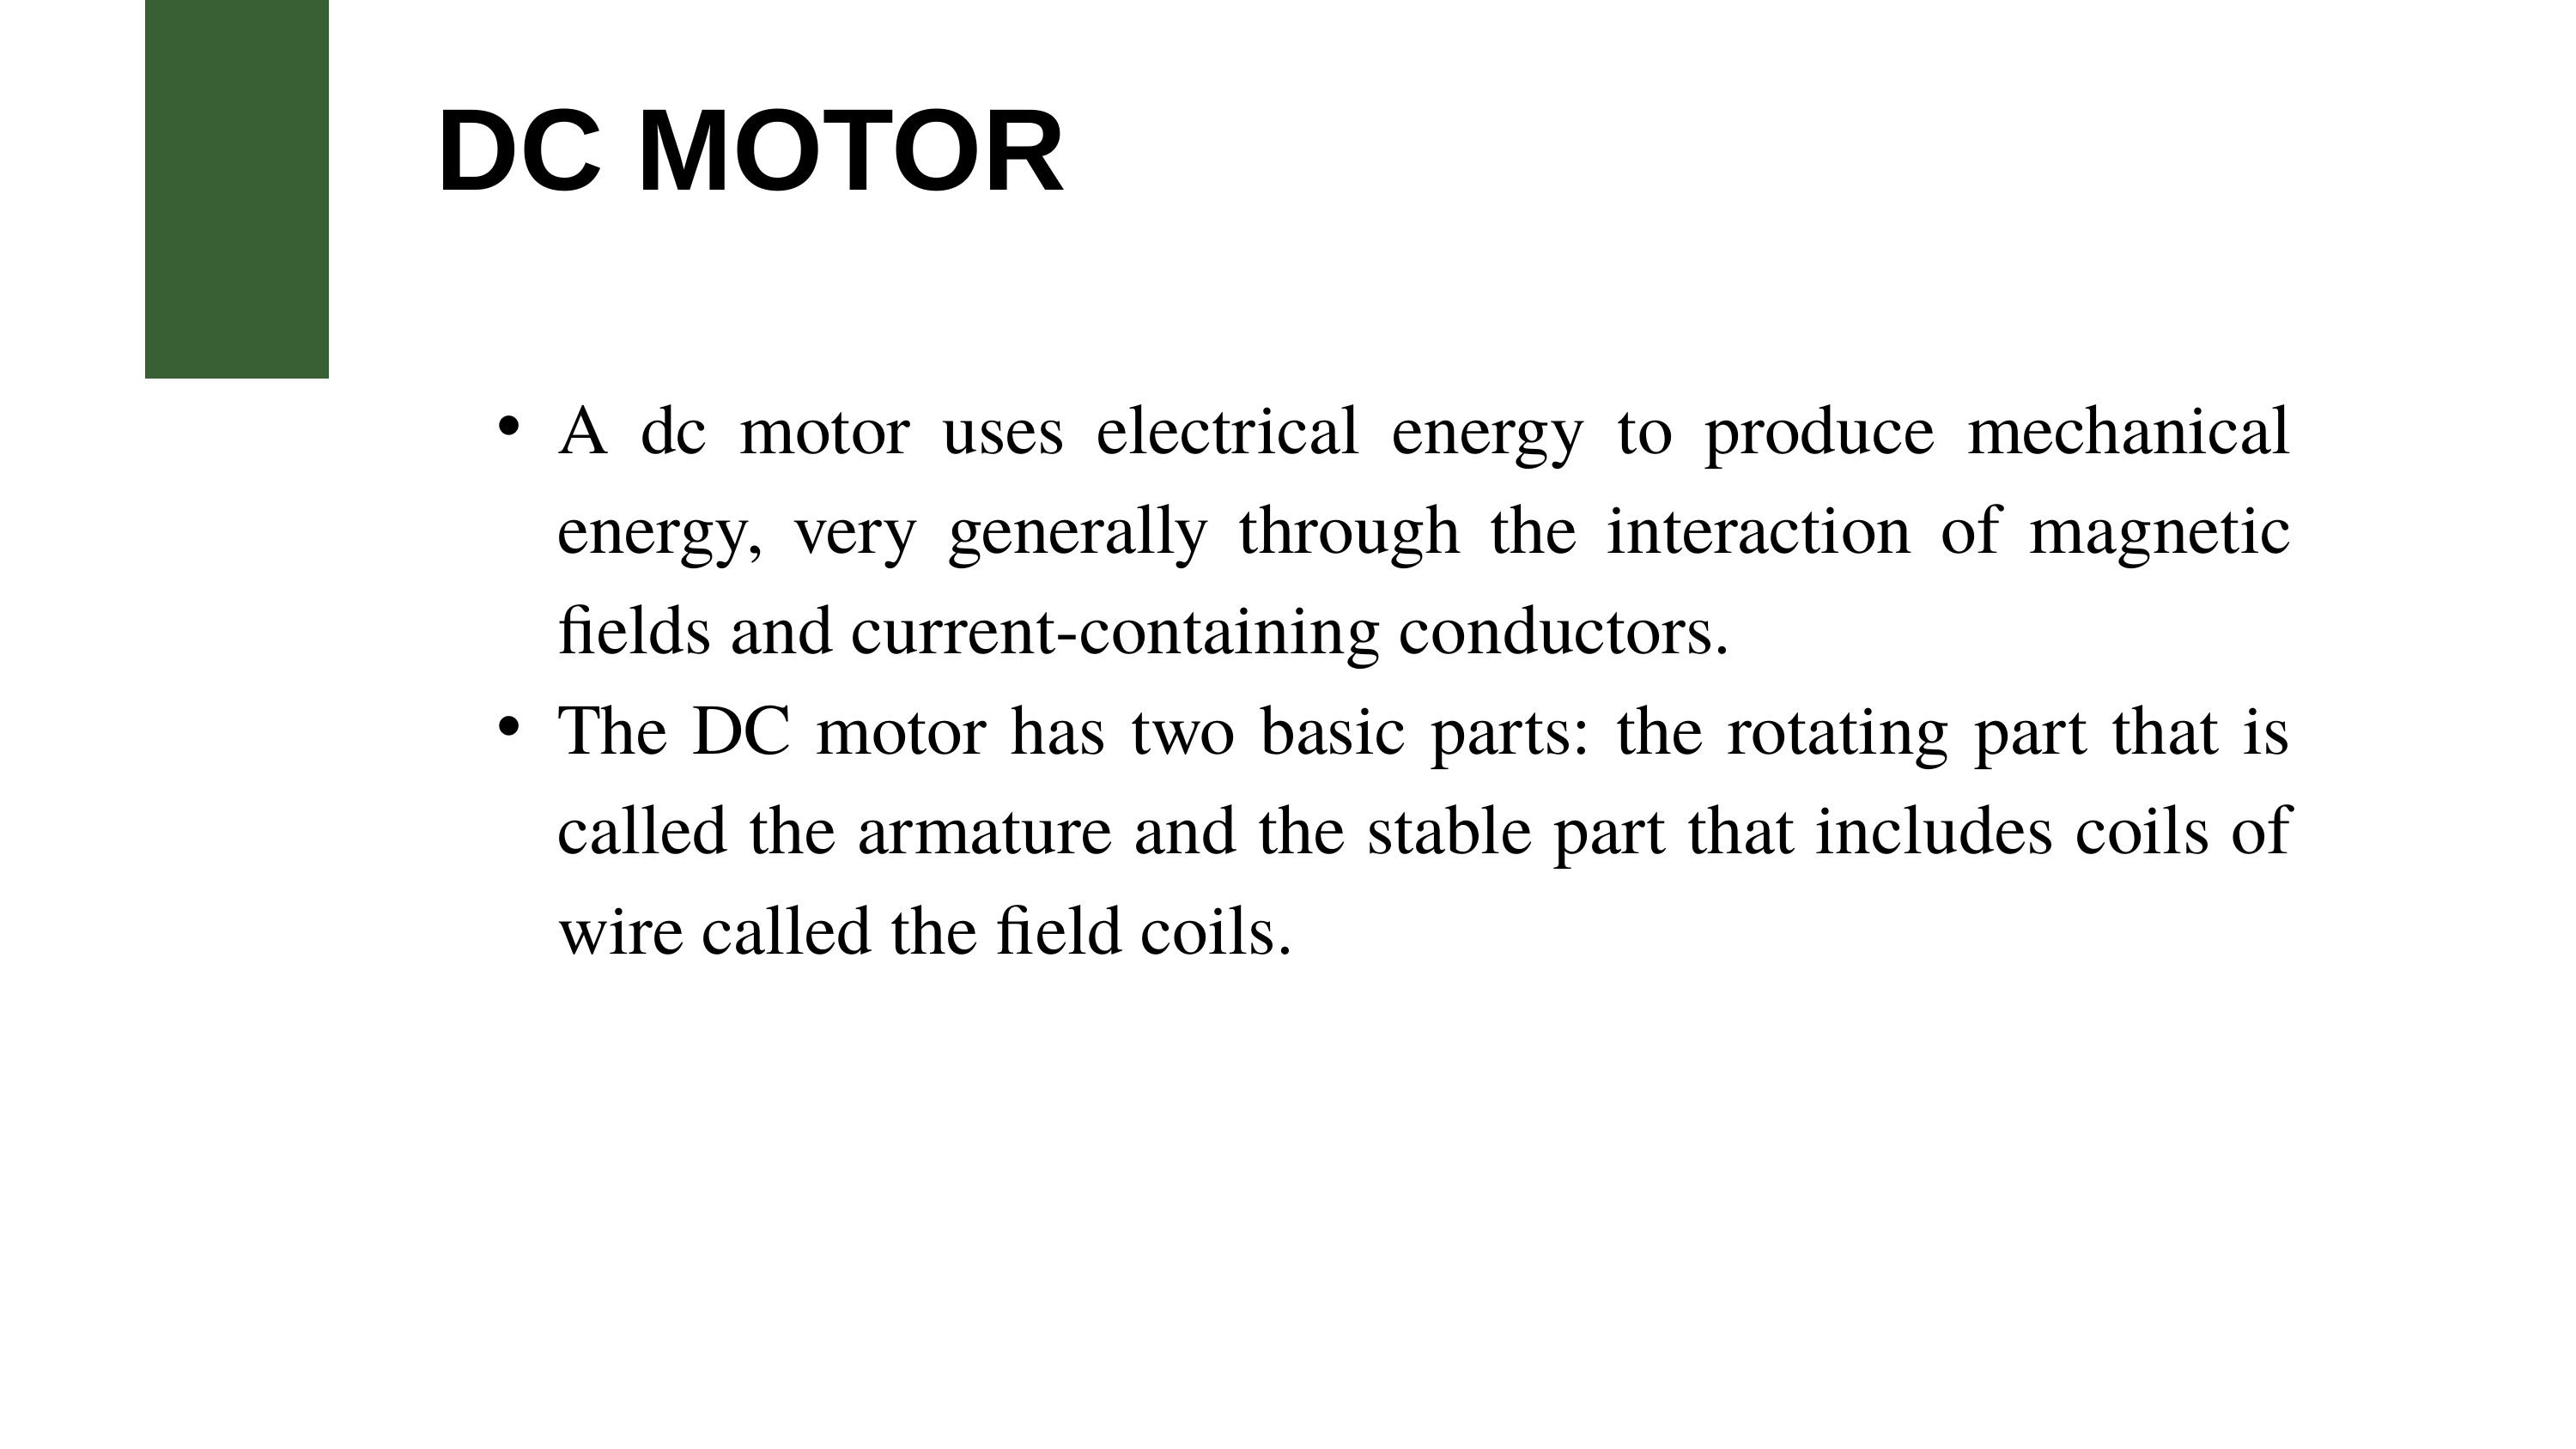

DC MOTOR
A dc motor uses electrical energy to produce mechanical energy, very generally through the interaction of magnetic fields and current-containing conductors.
The DC motor has two basic parts: the rotating part that is called the armature and the stable part that includes coils of wire called the field coils.